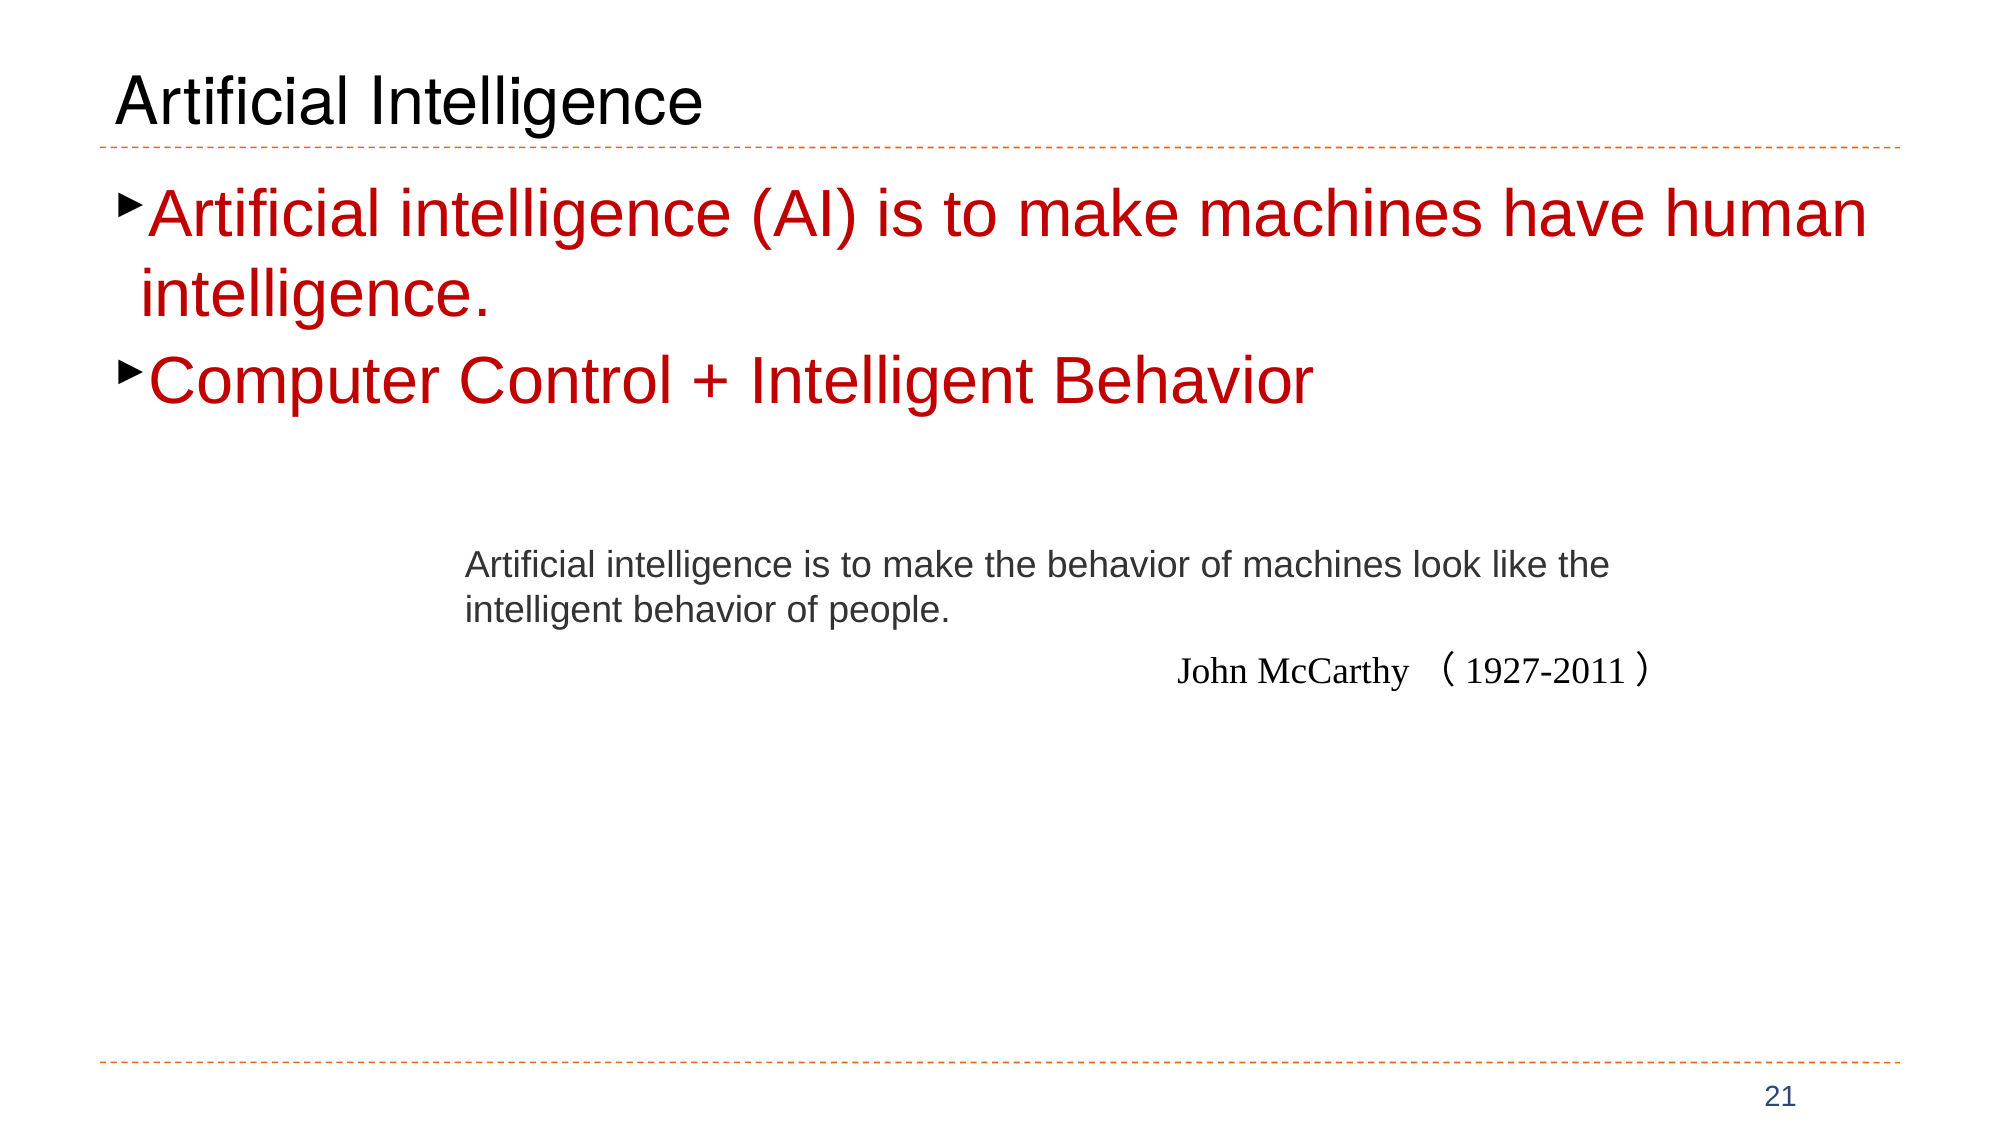

# Artificial Intelligence
Artificial intelligence (AI) is to make machines have human intelligence.
Computer Control + Intelligent Behavior
Artificial intelligence is to make the behavior of machines look like the intelligent behavior of people.
John McCarthy（1927-2011）